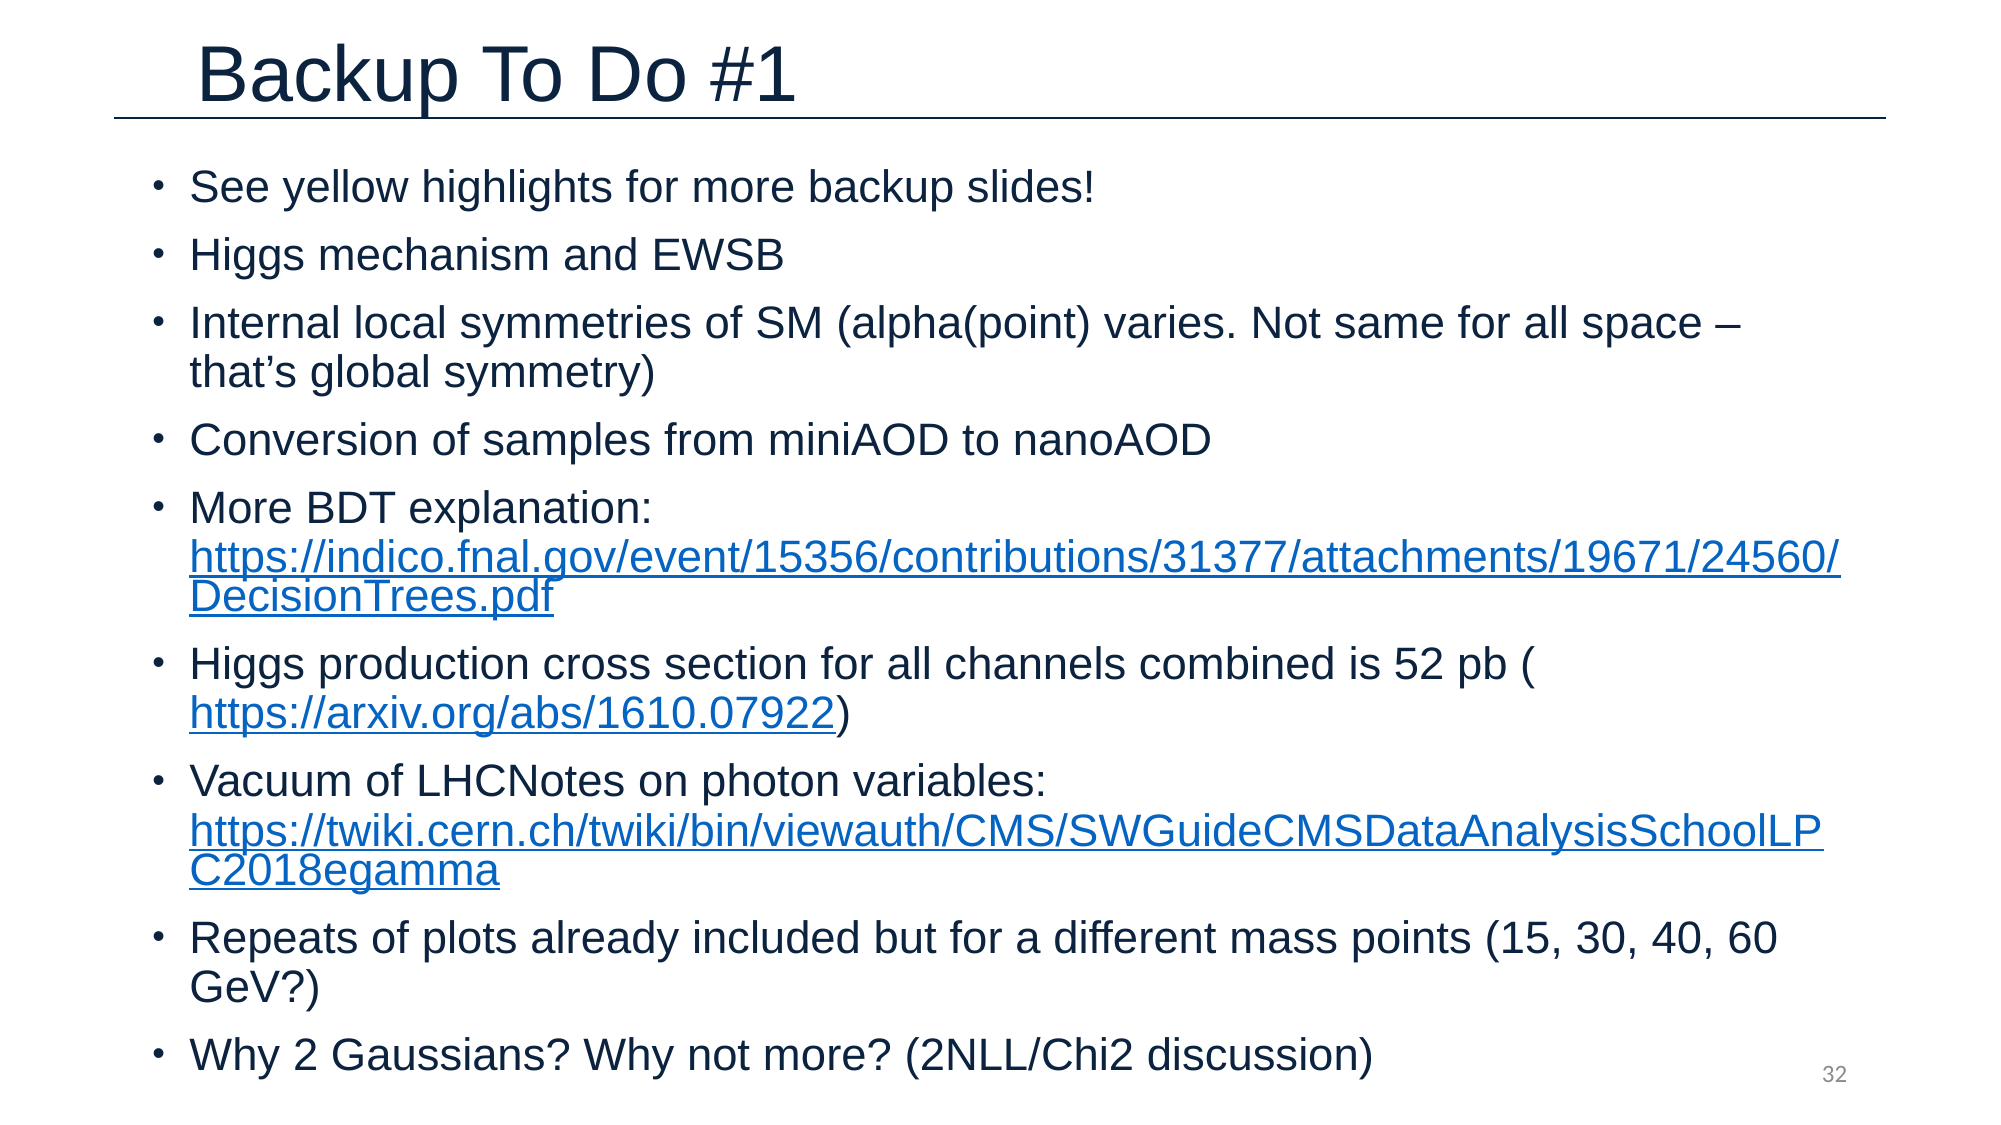

# Backup To Do #1
See yellow highlights for more backup slides!
Higgs mechanism and EWSB
Internal local symmetries of SM (alpha(point) varies. Not same for all space – that’s global symmetry)
Conversion of samples from miniAOD to nanoAOD
More BDT explanation: https://indico.fnal.gov/event/15356/contributions/31377/attachments/19671/24560/DecisionTrees.pdf
Higgs production cross section for all channels combined is 52 pb (https://arxiv.org/abs/1610.07922)
Vacuum of LHCNotes on photon variables: https://twiki.cern.ch/twiki/bin/viewauth/CMS/SWGuideCMSDataAnalysisSchoolLPC2018egamma
Repeats of plots already included but for a different mass points (15, 30, 40, 60 GeV?)
Why 2 Gaussians? Why not more? (2NLL/Chi2 discussion)
32